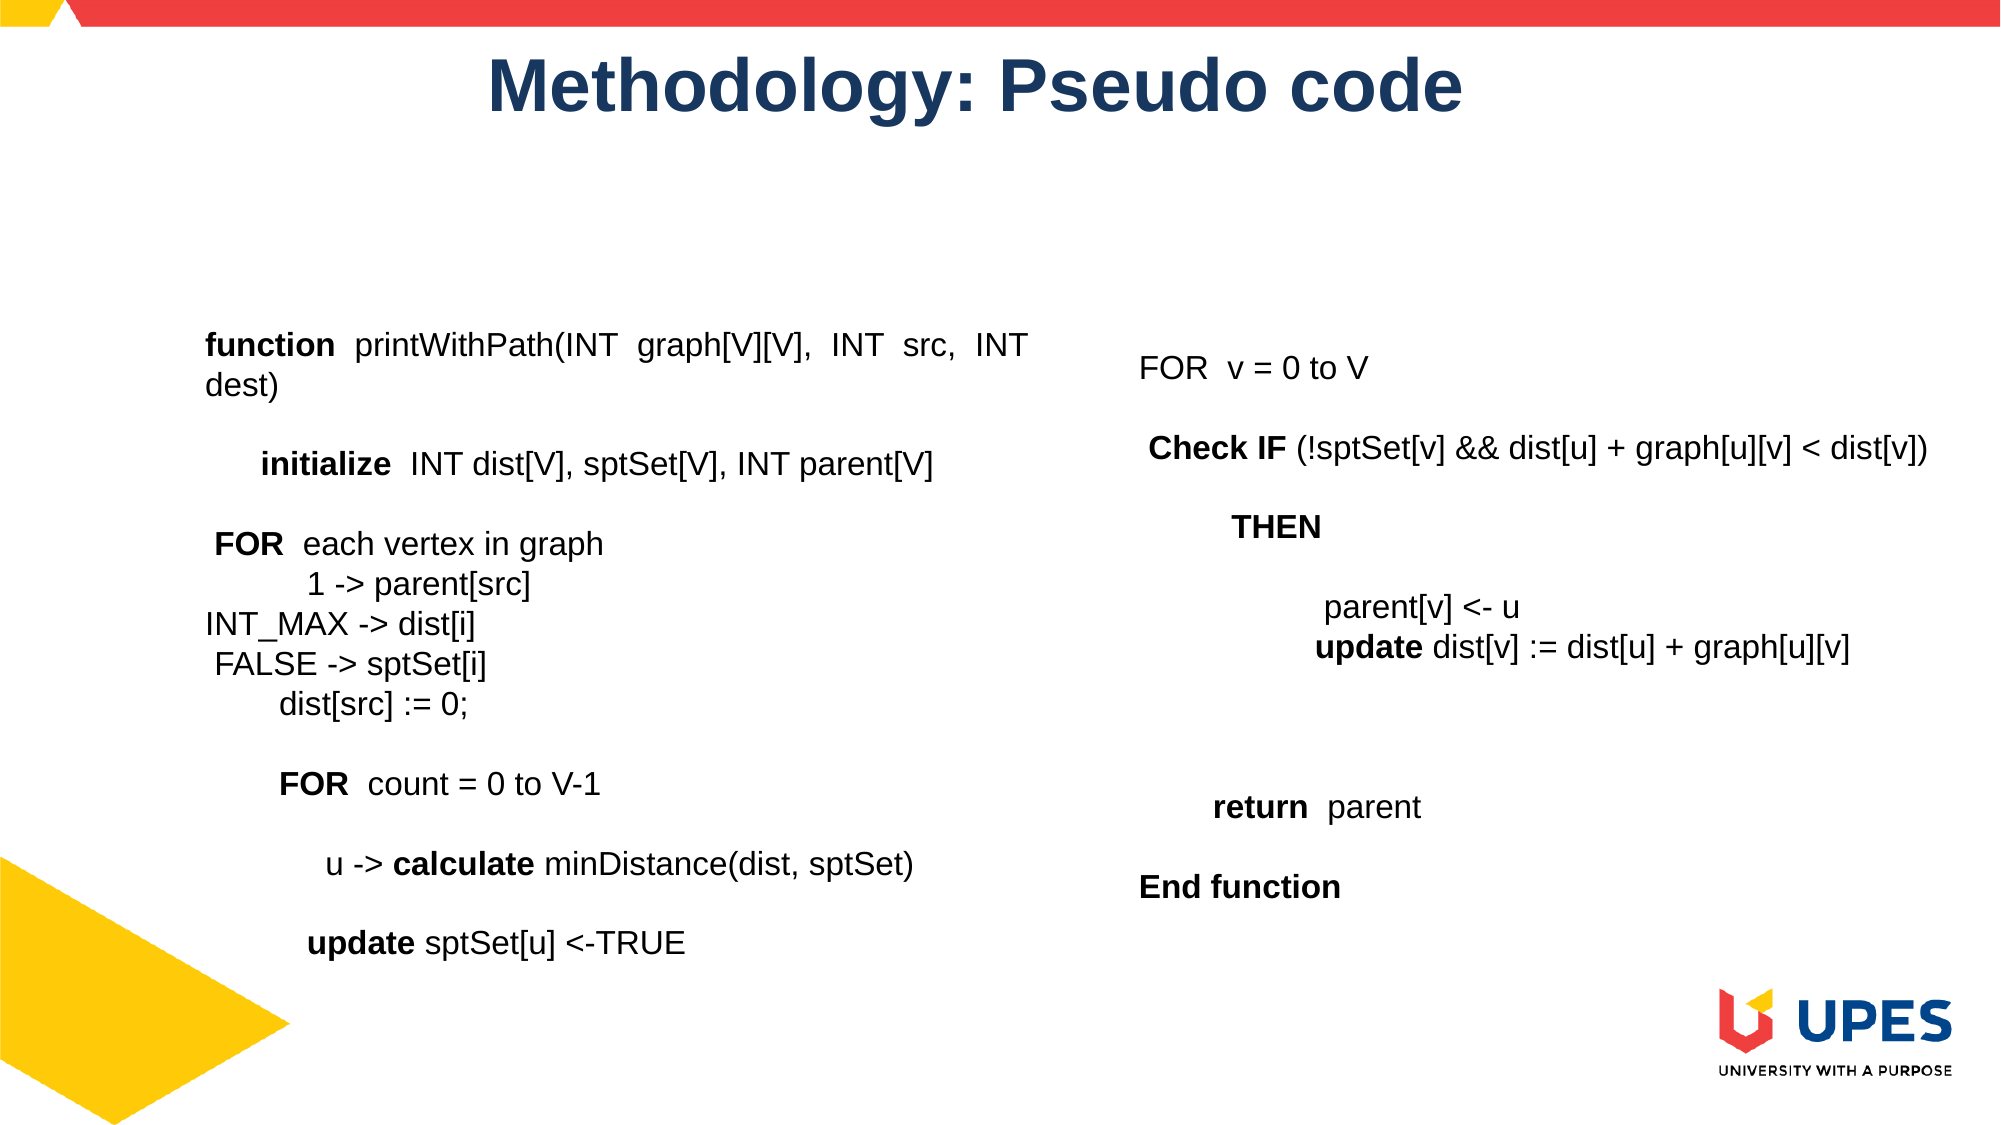

# Methodology: Pseudo code
function printWithPath(INT graph[V][V], INT src, INT dest)

      initialize  INT dist[V], sptSet[V], INT parent[V]

 FOR  each vertex in graph
           1 -> parent[src]
INT_MAX -> dist[i]
 FALSE -> sptSet[i]
        dist[src] := 0;

        FOR  count = 0 to V-1

             u -> calculate minDistance(dist, sptSet)

           update sptSet[u] <-TRUE

FOR  v = 0 to V

 Check IF (!sptSet[v] && dist[u] + graph[u][v] < dist[v])

          THEN

                    parent[v] <- u
                   update dist[v] := dist[u] + graph[u][v]

        return  parent

End function